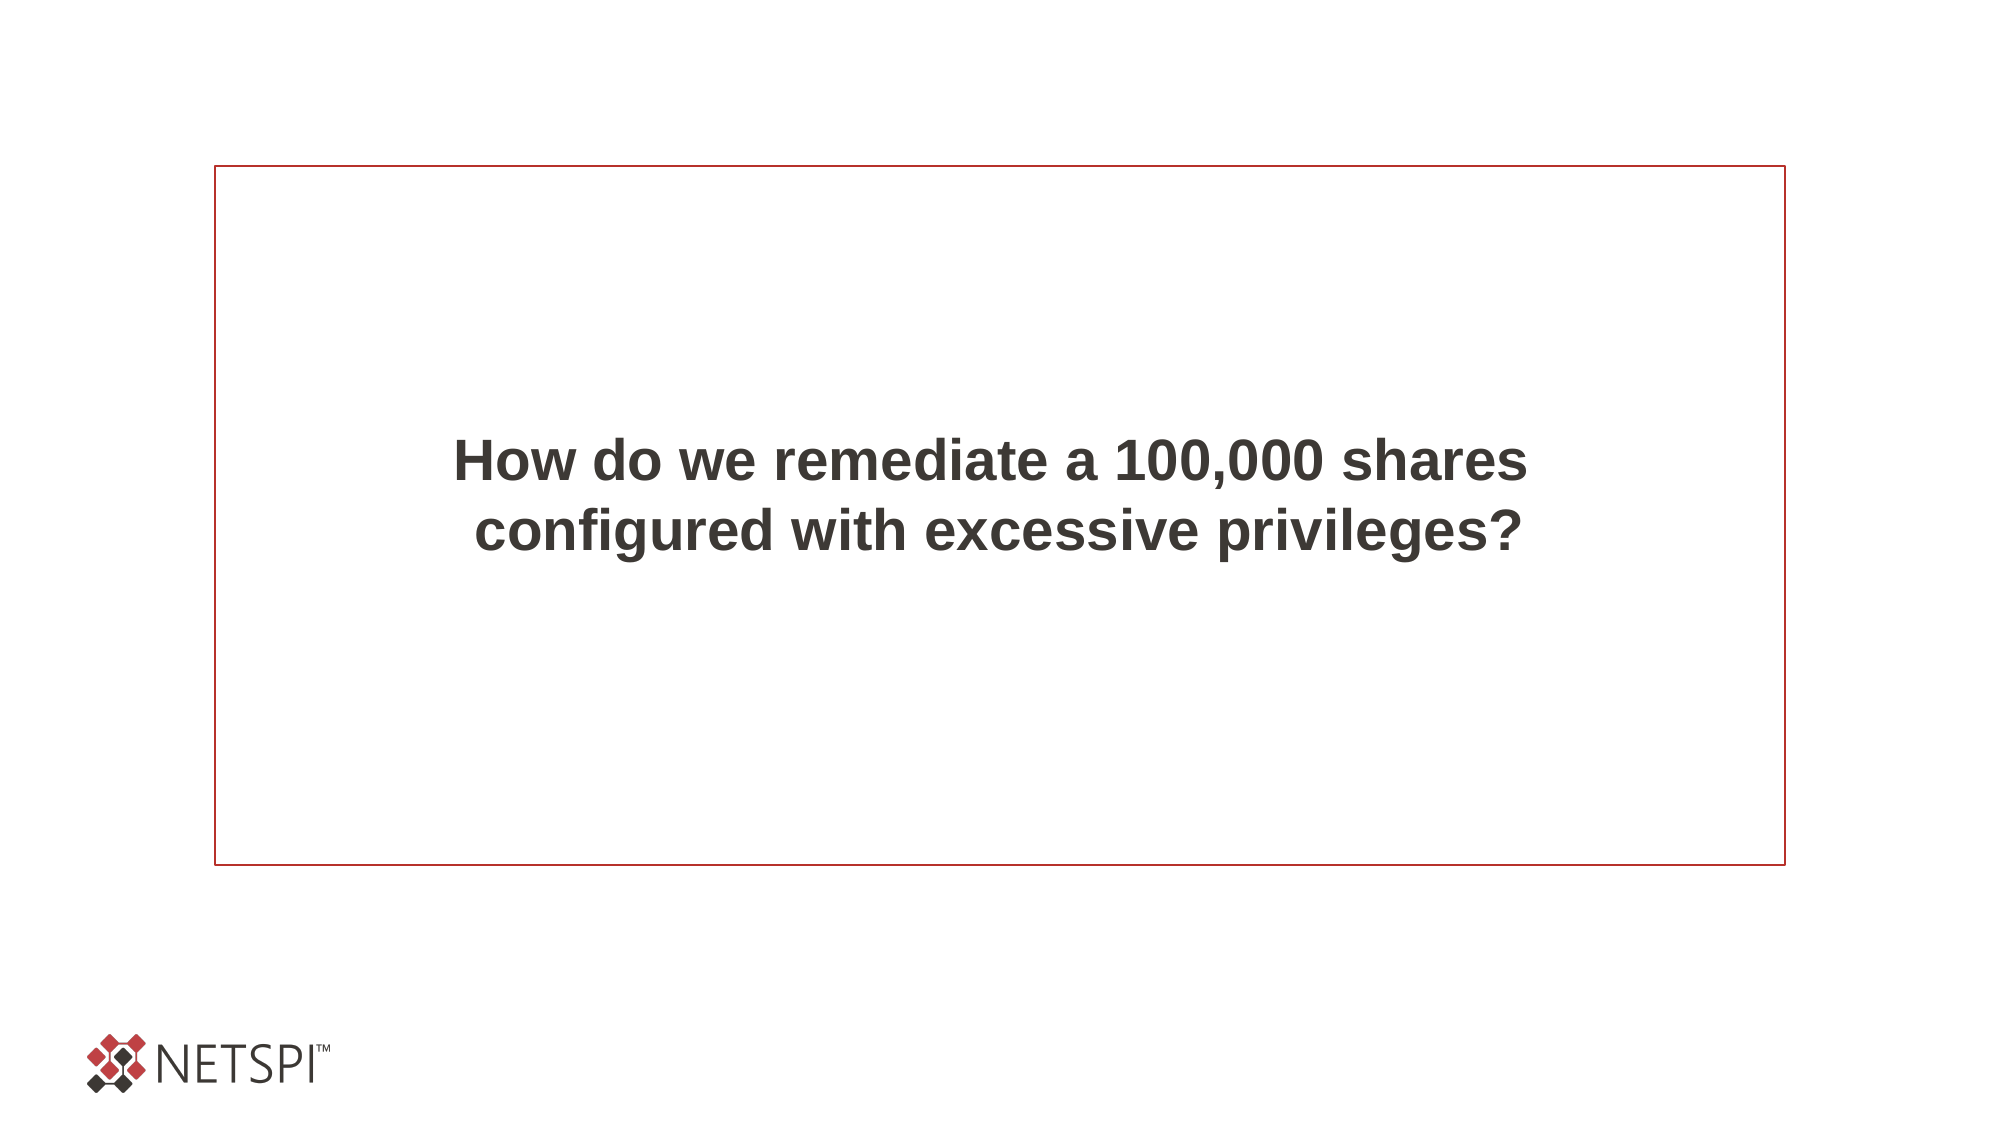

How do we remediate a 100,000 shares
configured with excessive privileges?